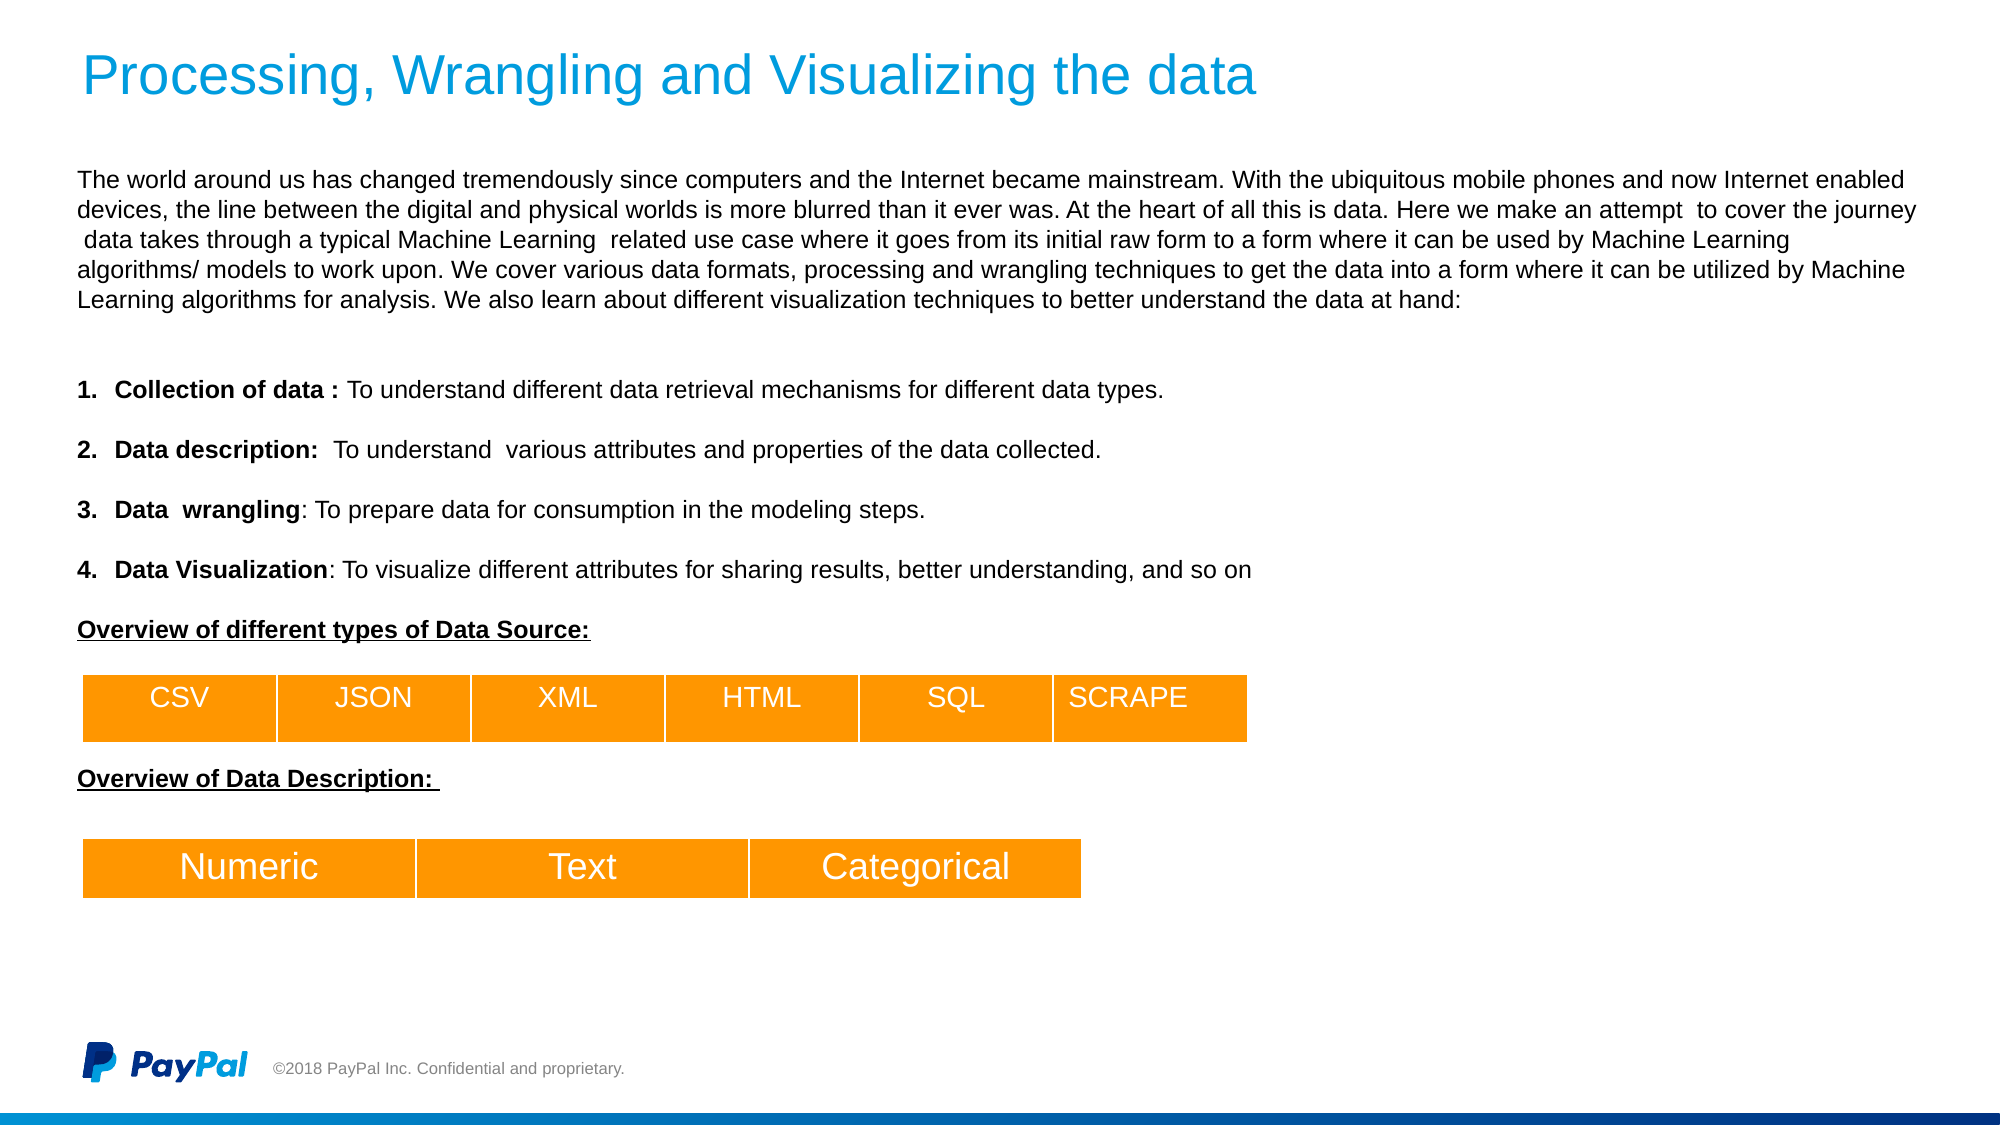

# Processing, Wrangling and Visualizing the data
The world around us has changed tremendously since computers and the Internet became mainstream. With the ubiquitous mobile phones and now Internet enabled devices, the line between the digital and physical worlds is more blurred than it ever was. At the heart of all this is data. Here we make an attempt  to cover the journey  data takes through a typical Machine Learning  related use case where it goes from its initial raw form to a form where it can be used by Machine Learning algorithms/ models to work upon. We cover various data formats, processing and wrangling techniques to get the data into a form where it can be utilized by Machine Learning algorithms for analysis. We also learn about different visualization techniques to better understand the data at hand:

Collection of data : To understand different data retrieval mechanisms for different data types.

Data description:  To understand  various attributes and properties of the data collected.

Data  wrangling: To prepare data for consumption in the modeling steps.

Data Visualization: To visualize different attributes for sharing results, better understanding, and so on

Overview of different types of Data Source:

Overview of Data Description:

| CSV | JSON | XML | HTML | SQL | SCRAPE |
| --- | --- | --- | --- | --- | --- |
| Numeric | Text | Categorical |
| --- | --- | --- |
©2018 PayPal Inc. Confidential and proprietary.